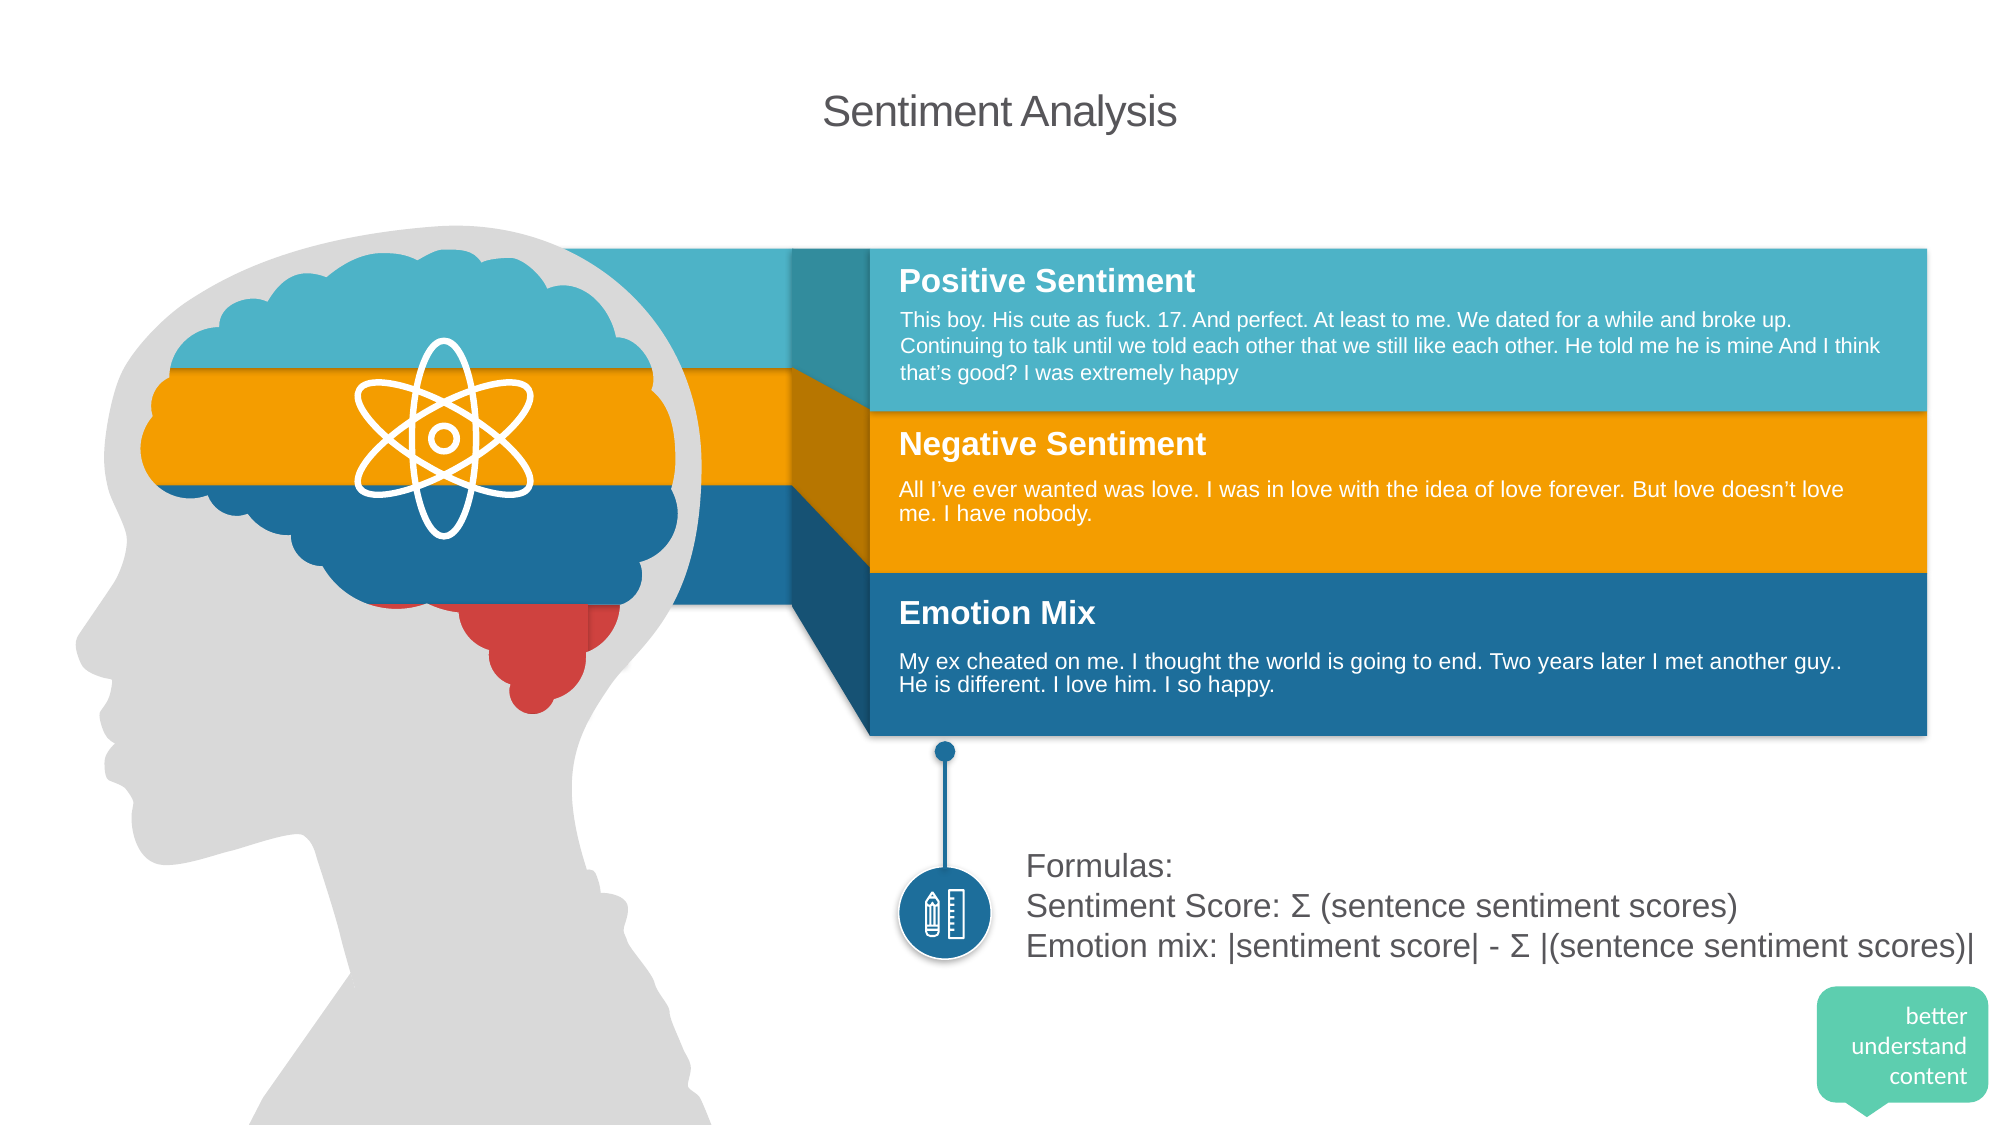

# Sentiment Analysis

Positive Sentiment

This boy. His cute as fuck. 17. And perfect. At least to me. We dated for a while and broke up. Continuing to talk until we told each other that we still like each other. He told me he is mine And I think that’s good? I was extremely happy

Negative Sentiment

All I’ve ever wanted was love. I was in love with the idea of love forever. But love doesn’t love me. I have nobody.

Emotion Mix

My ex cheated on me. I thought the world is going to end. Two years later I met another guy.. He is different. I love him. I so happy.

Formulas:
Sentiment Score: Σ (sentence sentiment scores)
Emotion mix: |sentiment score| - Σ |(sentence sentiment scores)|

better understand content